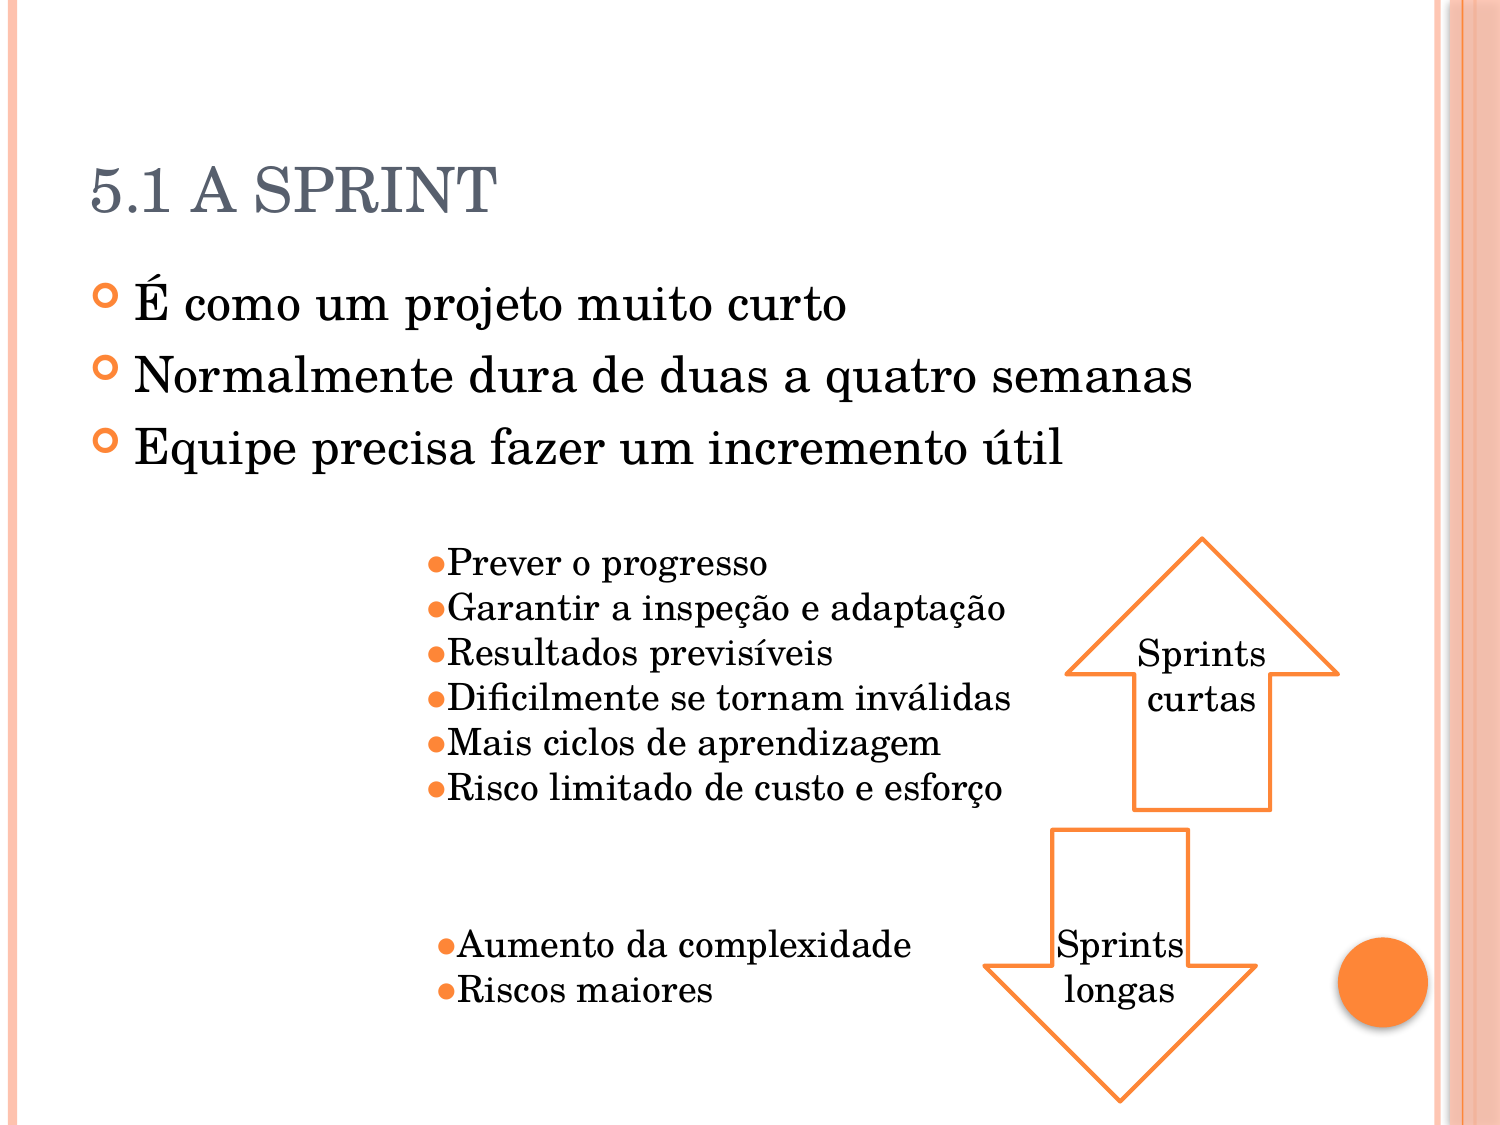

# 5.1 A Sprint
É como um projeto muito curto
Normalmente dura de duas a quatro semanas
Equipe precisa fazer um incremento útil
Prever o progresso
Garantir a inspeção e adaptação
Resultados previsíveis
Dificilmente se tornam inválidas
Mais ciclos de aprendizagem
Risco limitado de custo e esforço

Sprints curtas

Sprints longas
Aumento da complexidade
Riscos maiores